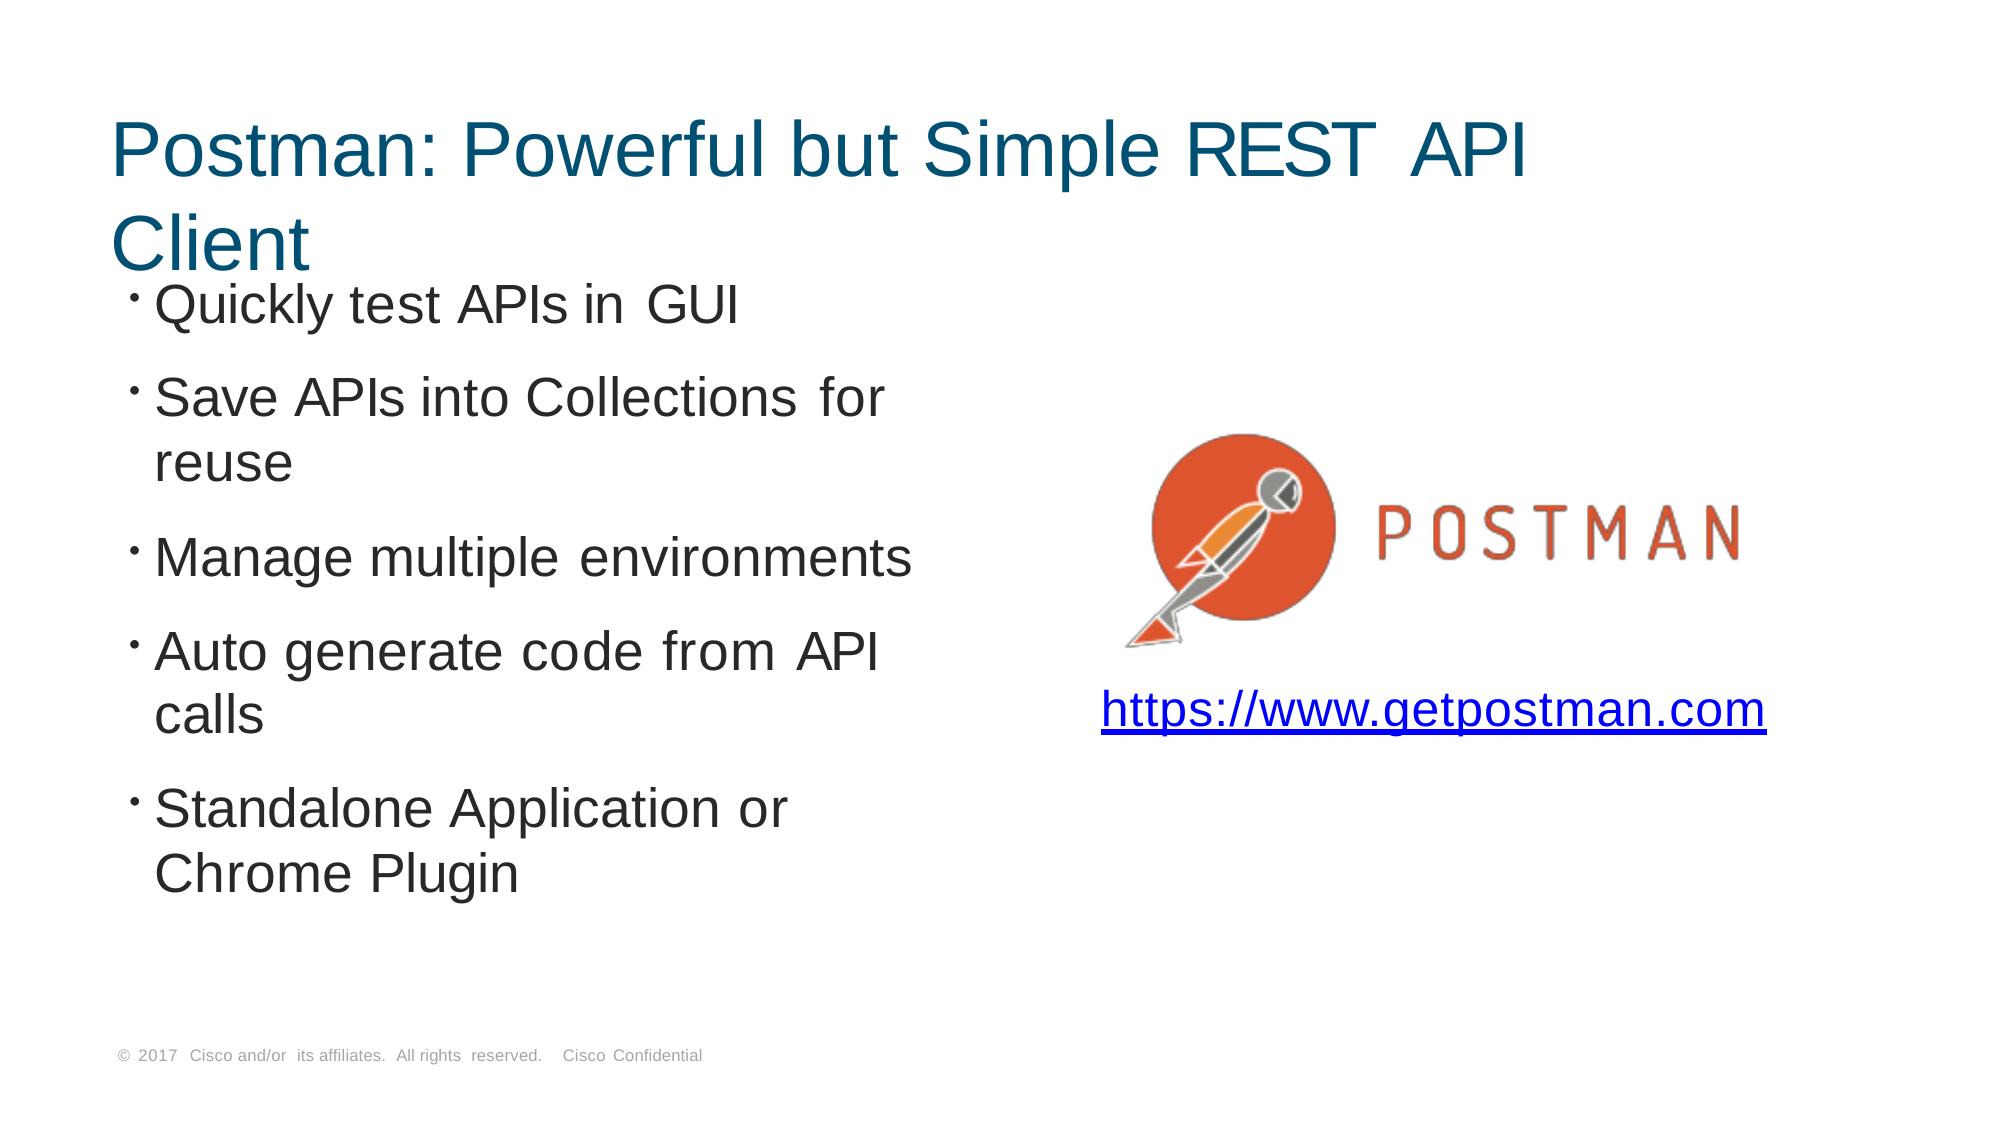

# Postman: Powerful but Simple REST  API Client
Quickly test APIs in GUI
Save APIs into Collections for
reuse
Manage multiple environments
Auto generate code from API

calls
Standalone Application or
Chrome Plugin
https://www.getpostman.com
© 2017  Cisco and/or  its affiliates.  All rights  reserved.    Cisco Confidential